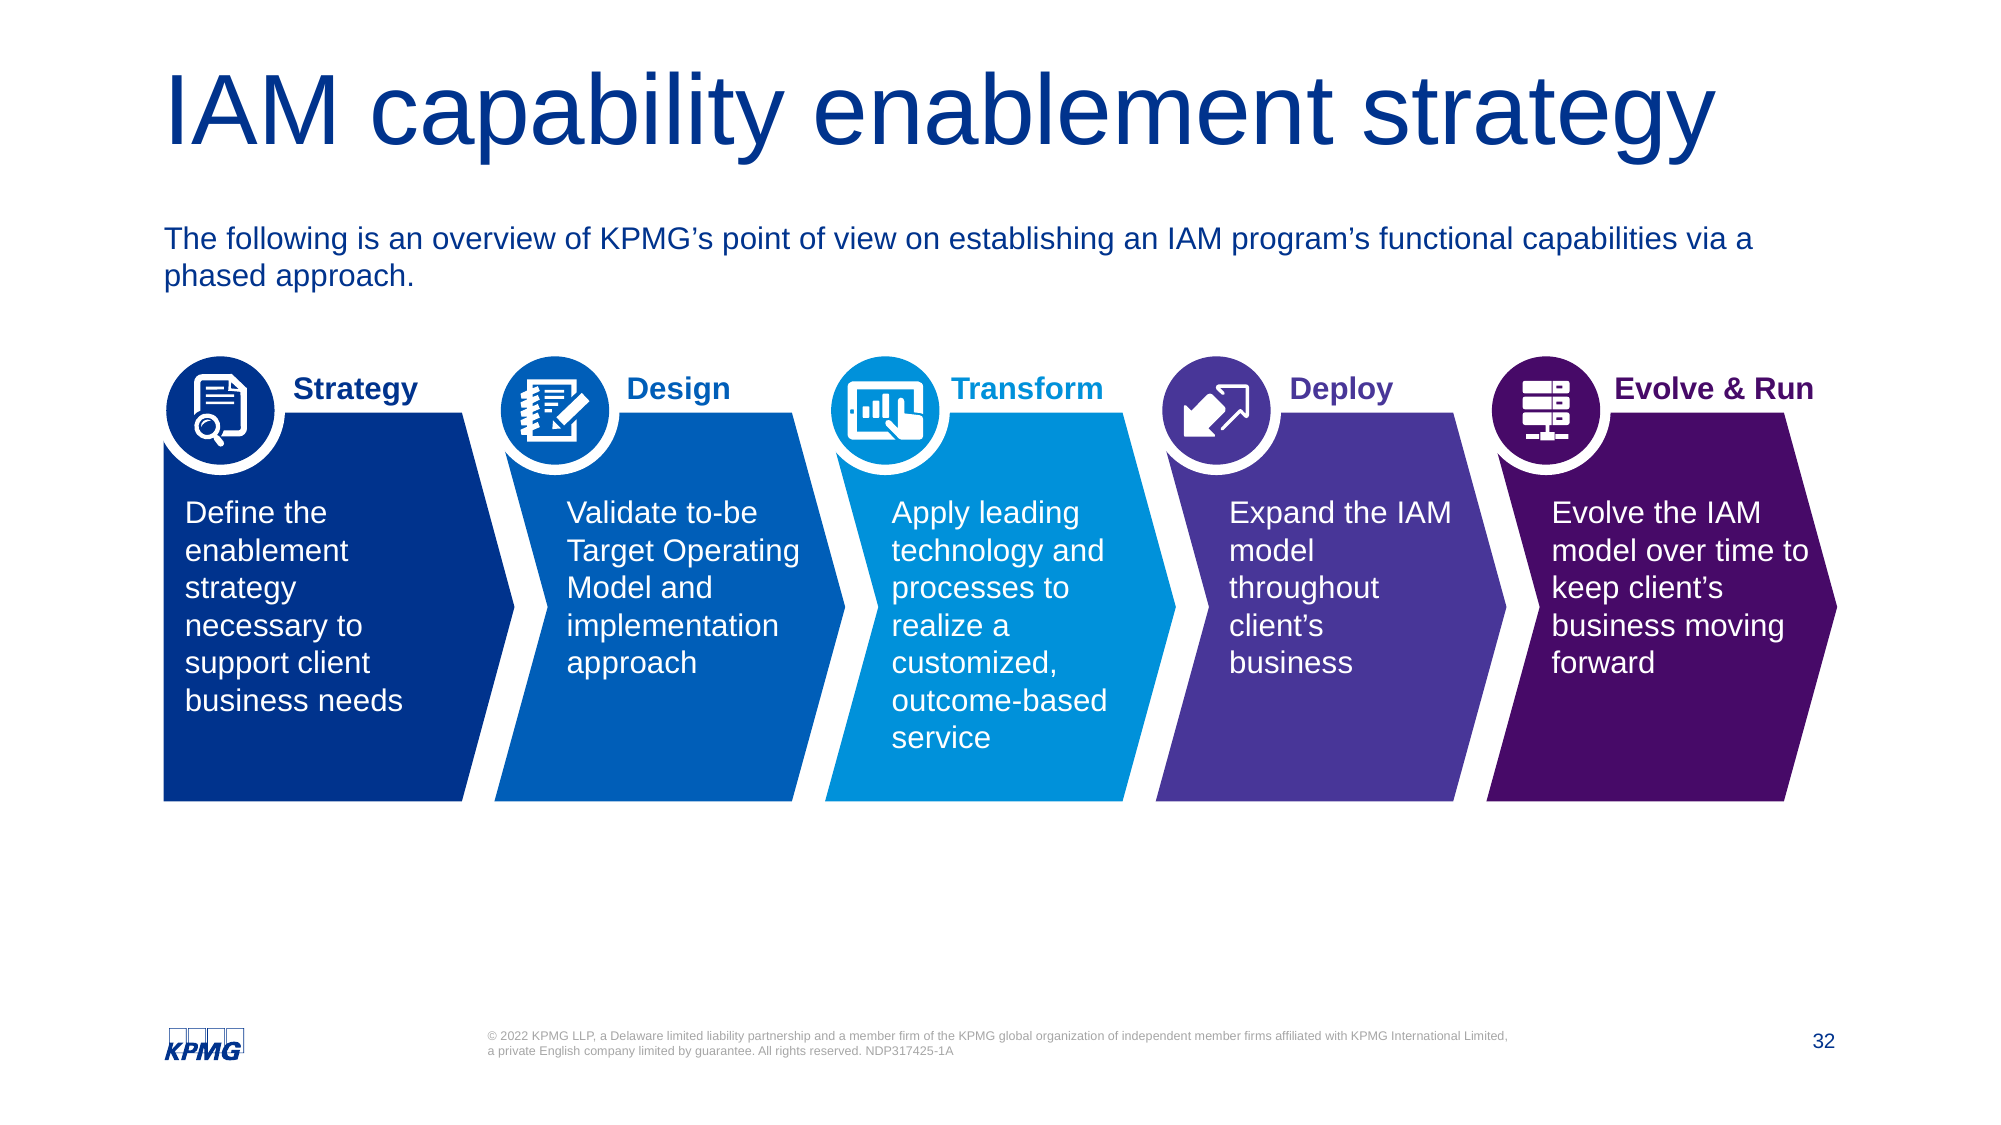

# IAM capability enablement strategy
The following is an overview of KPMG’s point of view on establishing an IAM program’s functional capabilities via a phased approach.

Strategy
Design
Transform
Deploy
Evolve & Run

Define the enablement
strategy necessary to support client business needs
Validate to-be Target Operating Model and implementation approach
Apply leading technology and processes to realize a customized, outcome-based service
Expand the IAM model throughout client’s business
Evolve the IAM model over time to keep client’s business moving forward